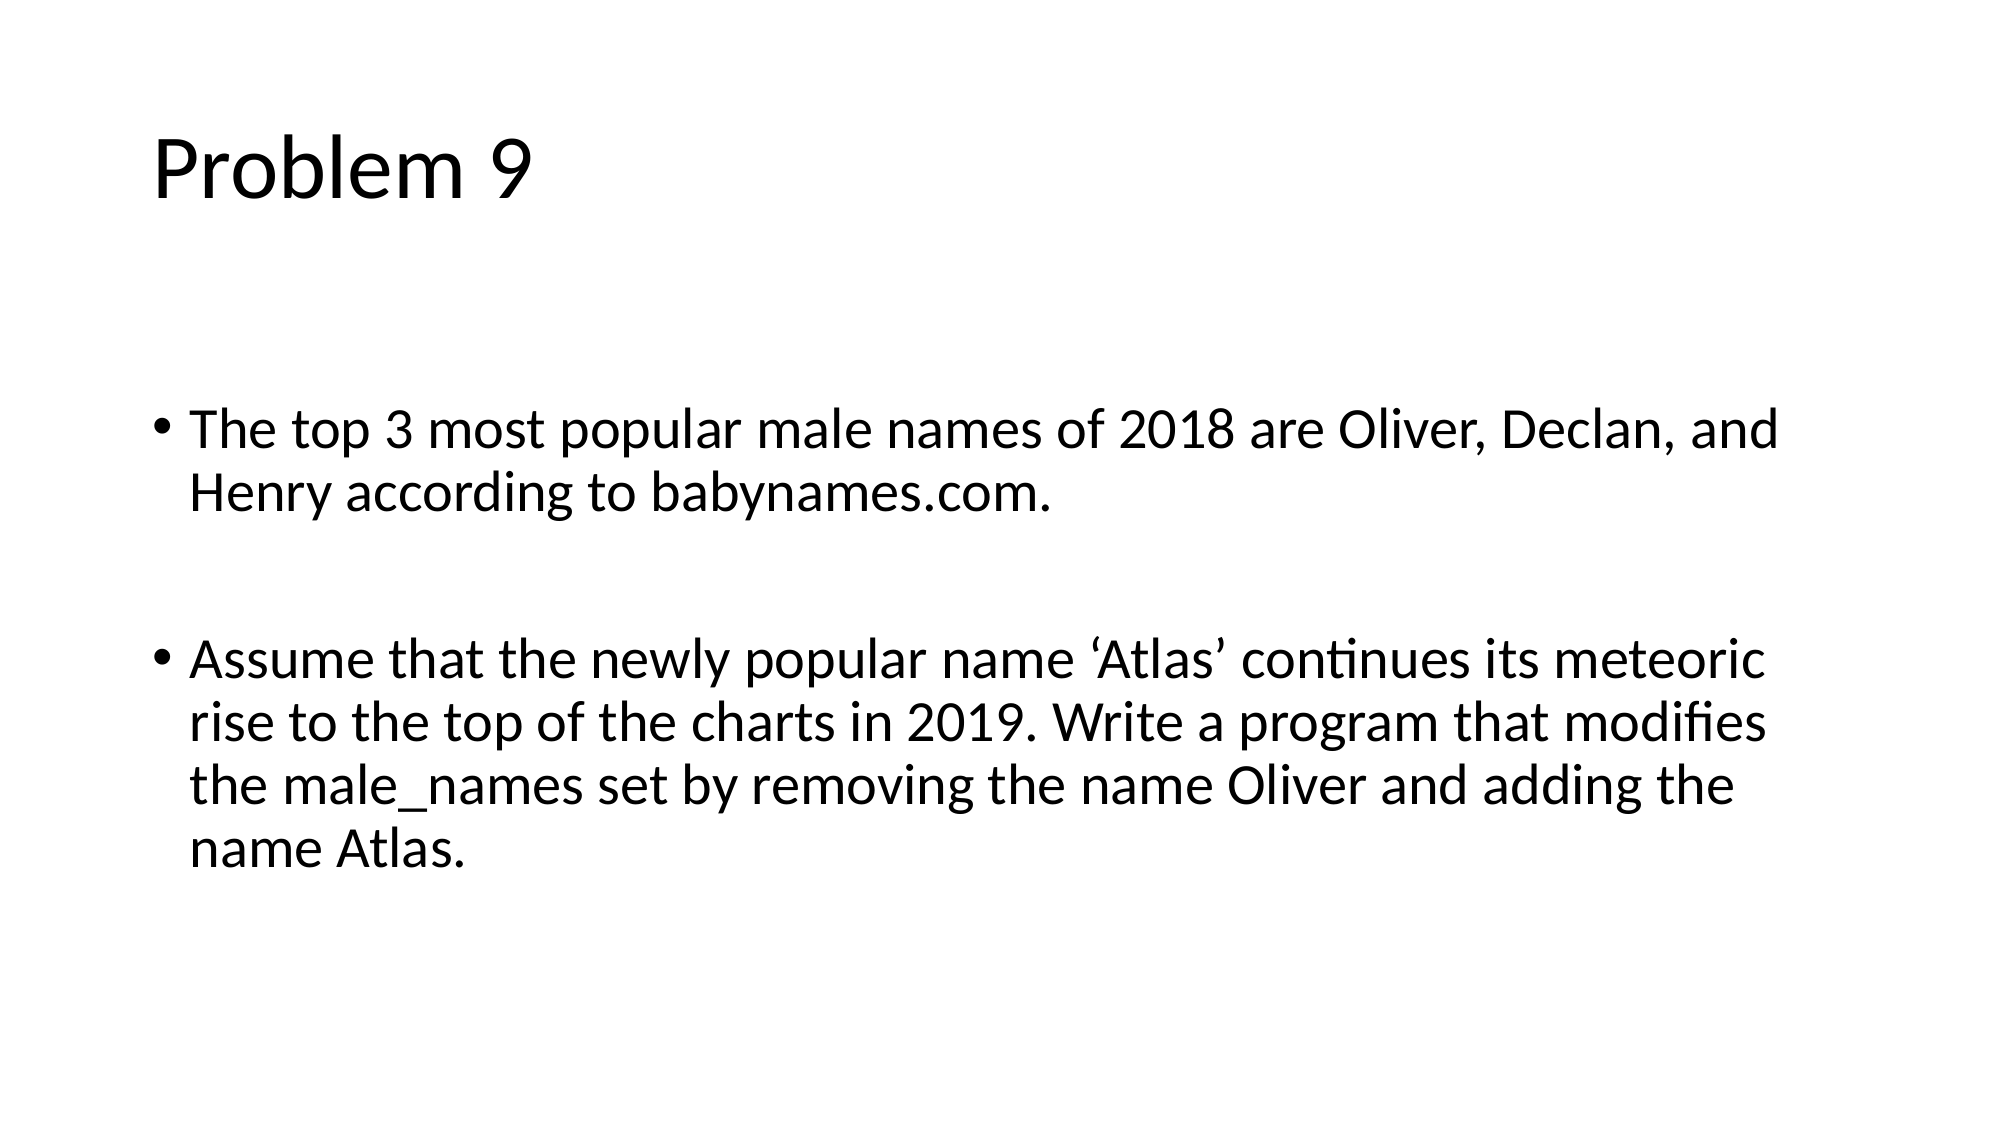

# Problem 9

The top 3 most popular male names of 2018 are Oliver, Declan, and Henry according to babynames.com.

Assume that the newly popular name ‘Atlas’ continues its meteoric rise to the top of the charts in 2019. Write a program that modifies the male_names set by removing the name Oliver and adding the name Atlas.